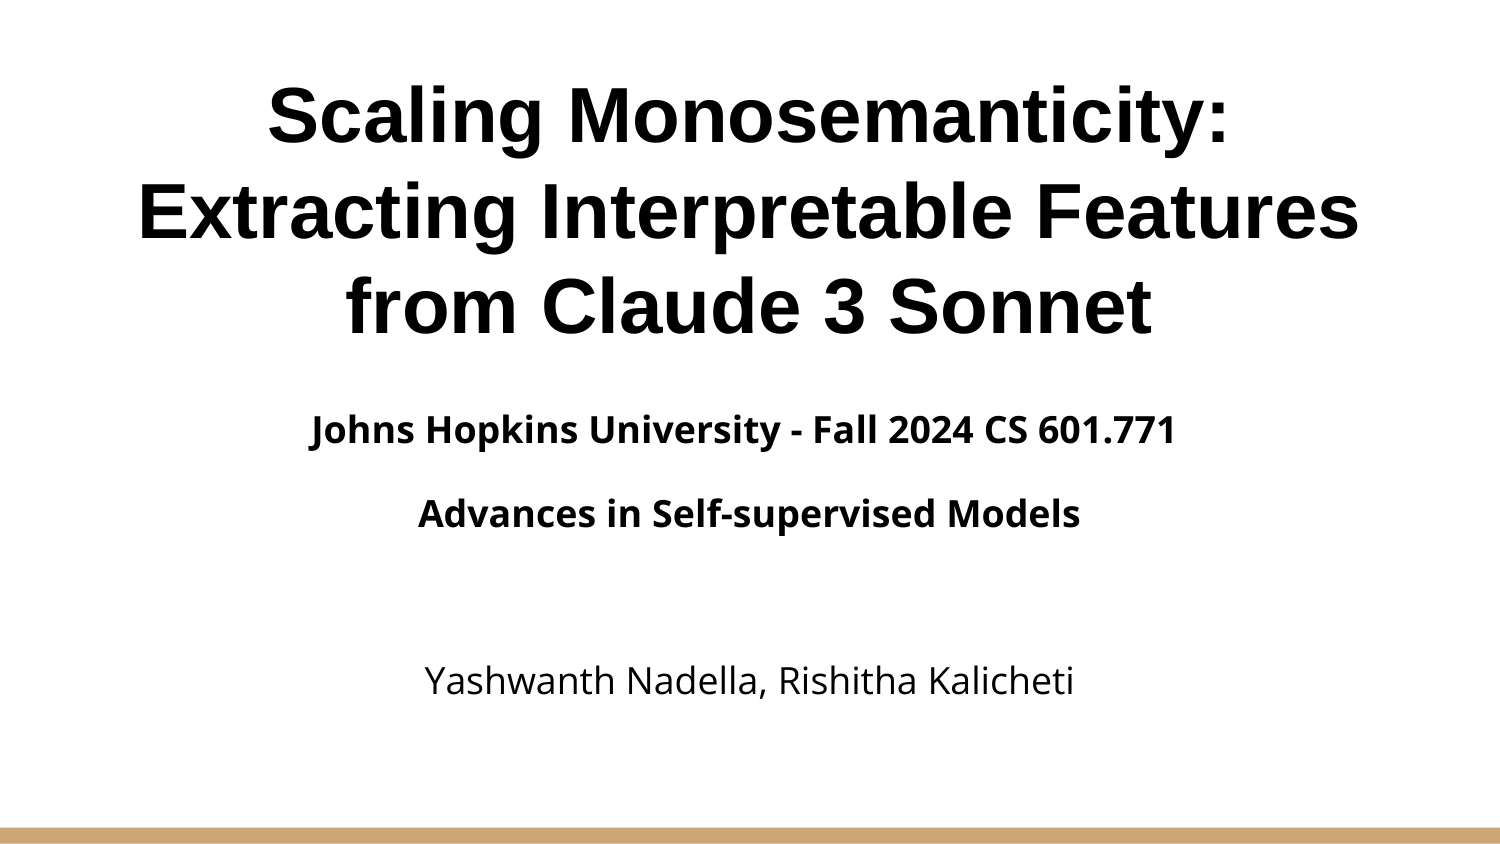

# Scaling Monosemanticity: Extracting Interpretable Features from Claude 3 Sonnet
Johns Hopkins University - Fall 2024 CS 601.771
Advances in Self-supervised Models

Yashwanth Nadella, Rishitha Kalicheti